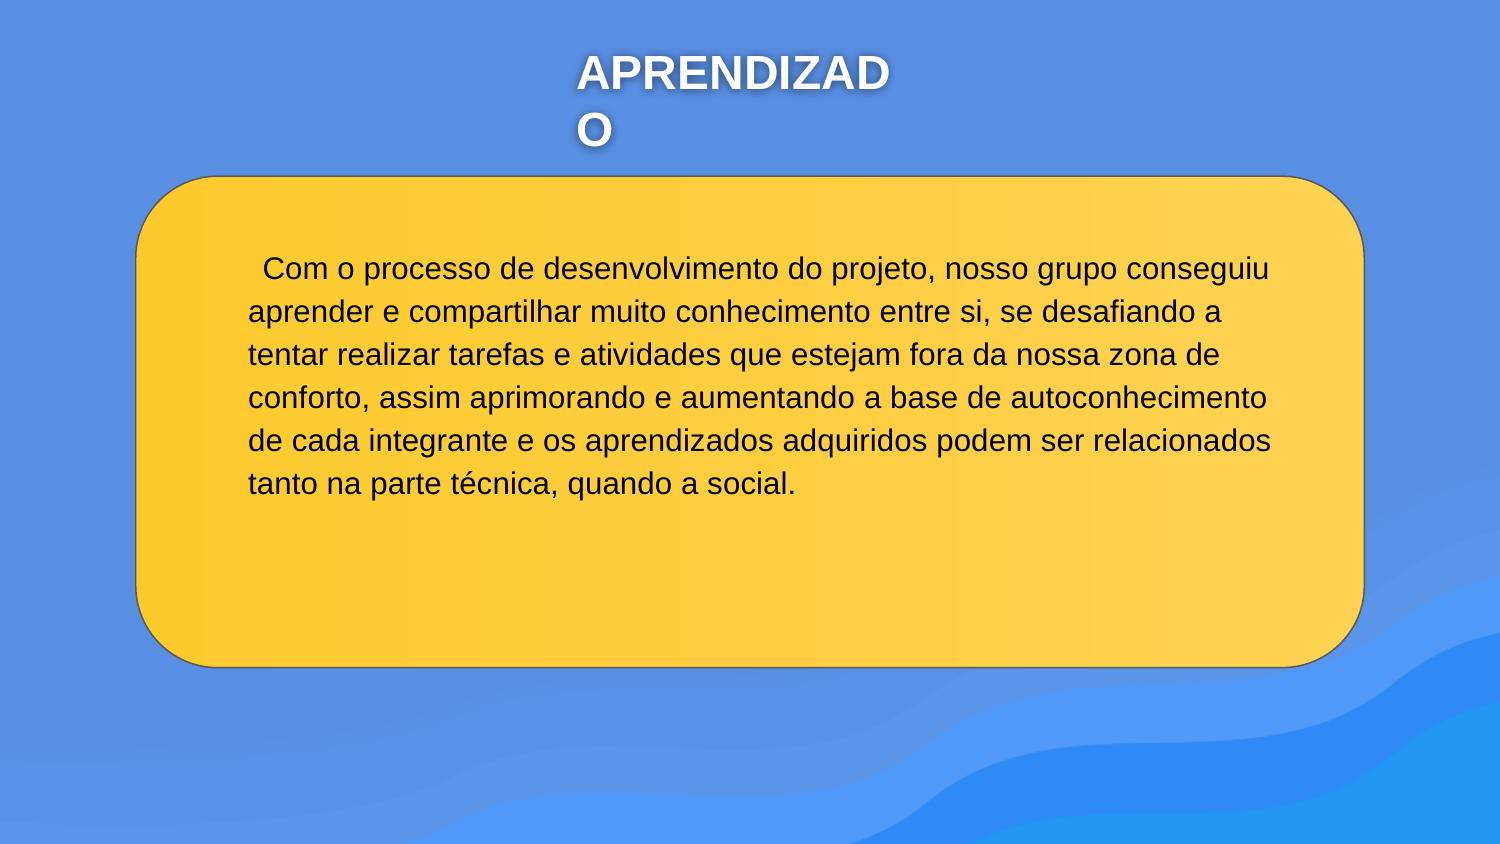

APRENDIZADO

Com o processo de desenvolvimento do projeto, nosso grupo conseguiu aprender e compartilhar muito conhecimento entre si, se desafiando a tentar realizar tarefas e atividades que estejam fora da nossa zona de conforto, assim aprimorando e aumentando a base de autoconhecimento de cada integrante e os aprendizados adquiridos podem ser relacionados tanto na parte técnica, quando a social.